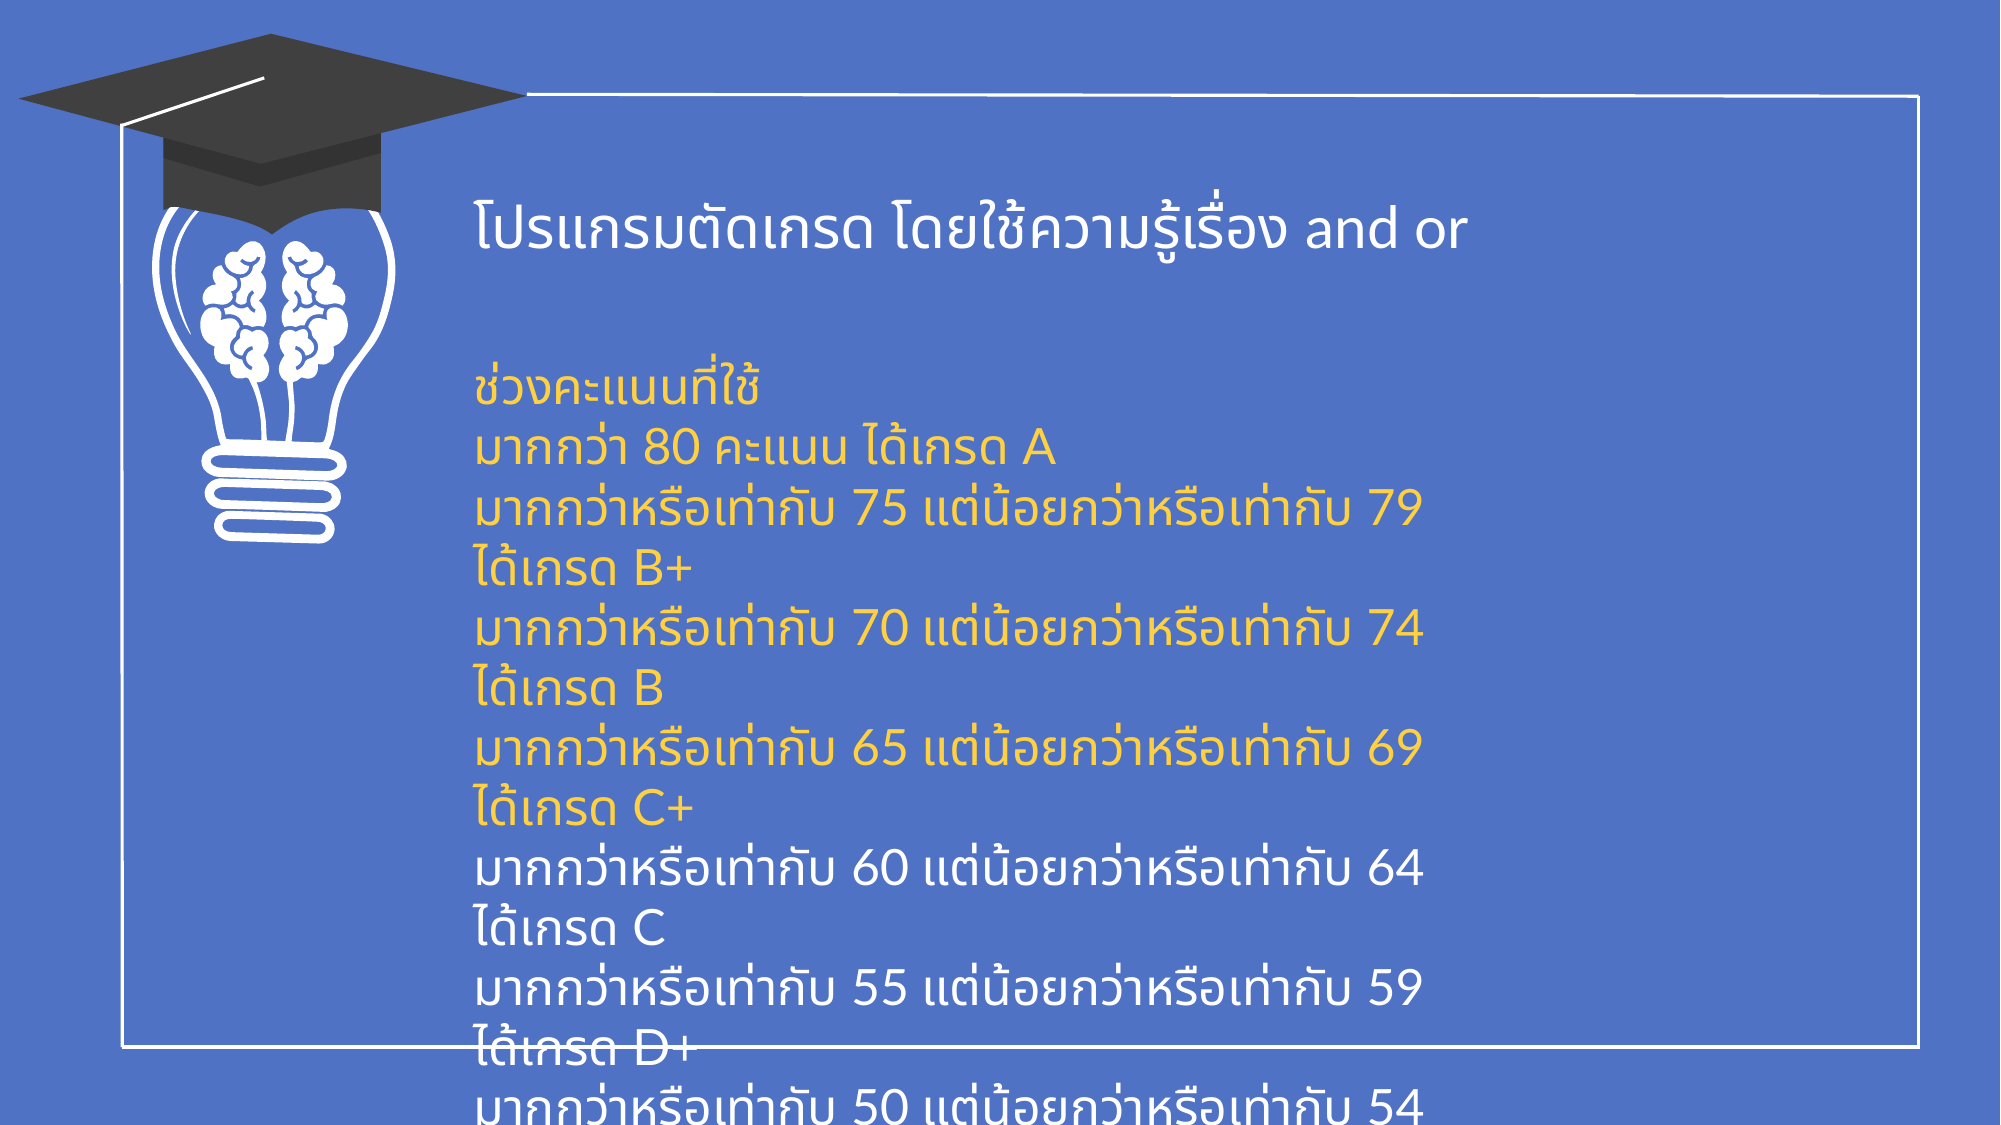

โปรแกรมตัดเกรด โดยใช้ความรู้เรื่อง and or
ช่วงคะแนนที่ใช้
มากกว่า 80 คะแนน ได้เกรด A
มากกว่าหรือเท่ากับ 75 แต่น้อยกว่าหรือเท่ากับ 79 ได้เกรด B+
มากกว่าหรือเท่ากับ 70 แต่น้อยกว่าหรือเท่ากับ 74 ได้เกรด B
มากกว่าหรือเท่ากับ 65 แต่น้อยกว่าหรือเท่ากับ 69 ได้เกรด C+
มากกว่าหรือเท่ากับ 60 แต่น้อยกว่าหรือเท่ากับ 64 ได้เกรด C
มากกว่าหรือเท่ากับ 55 แต่น้อยกว่าหรือเท่ากับ 59 ได้เกรด D+
มากกว่าหรือเท่ากับ 50 แต่น้อยกว่าหรือเท่ากับ 54 ได้เกรด D
น้อยกว่า 50  ได้เกรด F